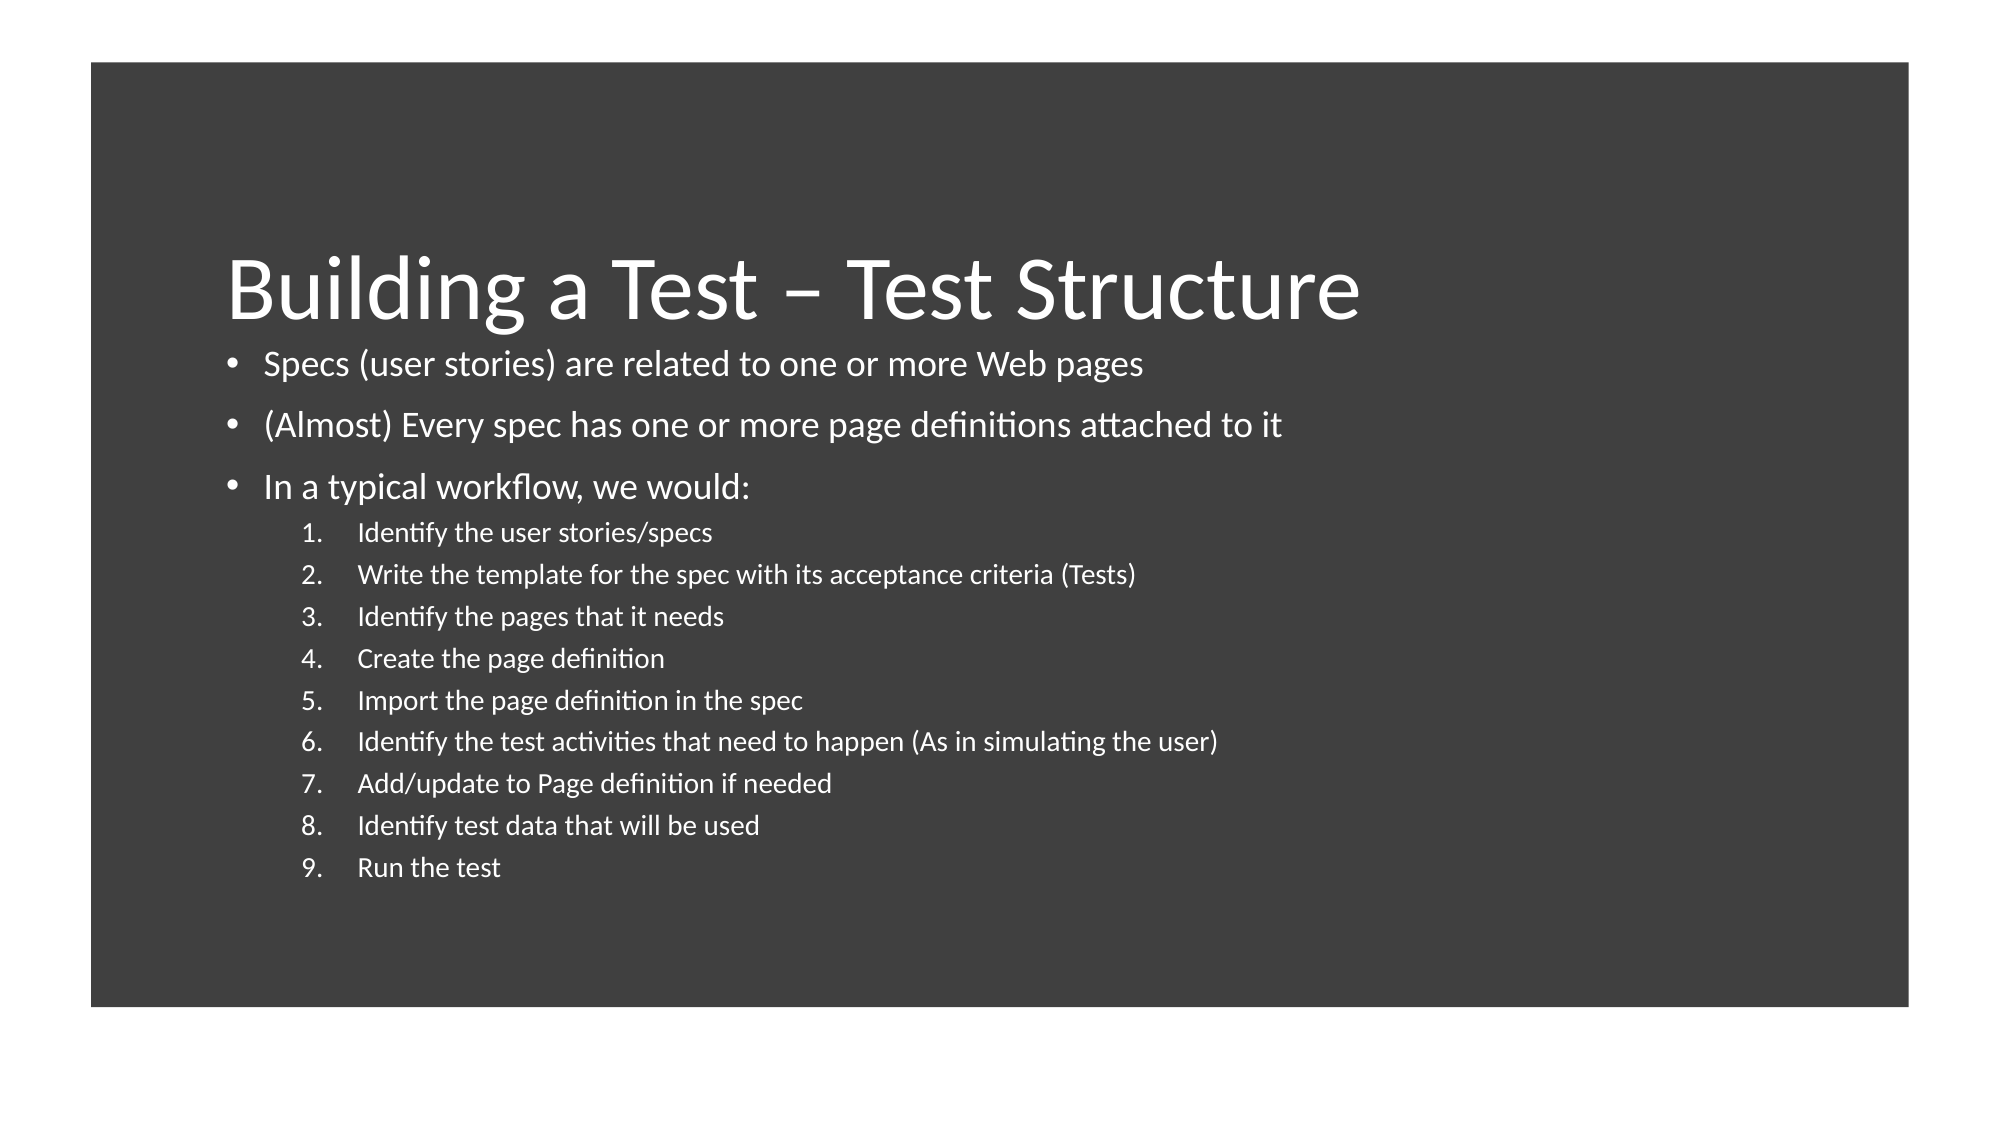

# Building a Test – Test Structure
Specs (user stories) are related to one or more Web pages
(Almost) Every spec has one or more page definitions attached to it
In a typical workflow, we would:
Identify the user stories/specs
Write the template for the spec with its acceptance criteria (Tests)
Identify the pages that it needs
Create the page definition
Import the page definition in the spec
Identify the test activities that need to happen (As in simulating the user)
Add/update to Page definition if needed
Identify test data that will be used
Run the test